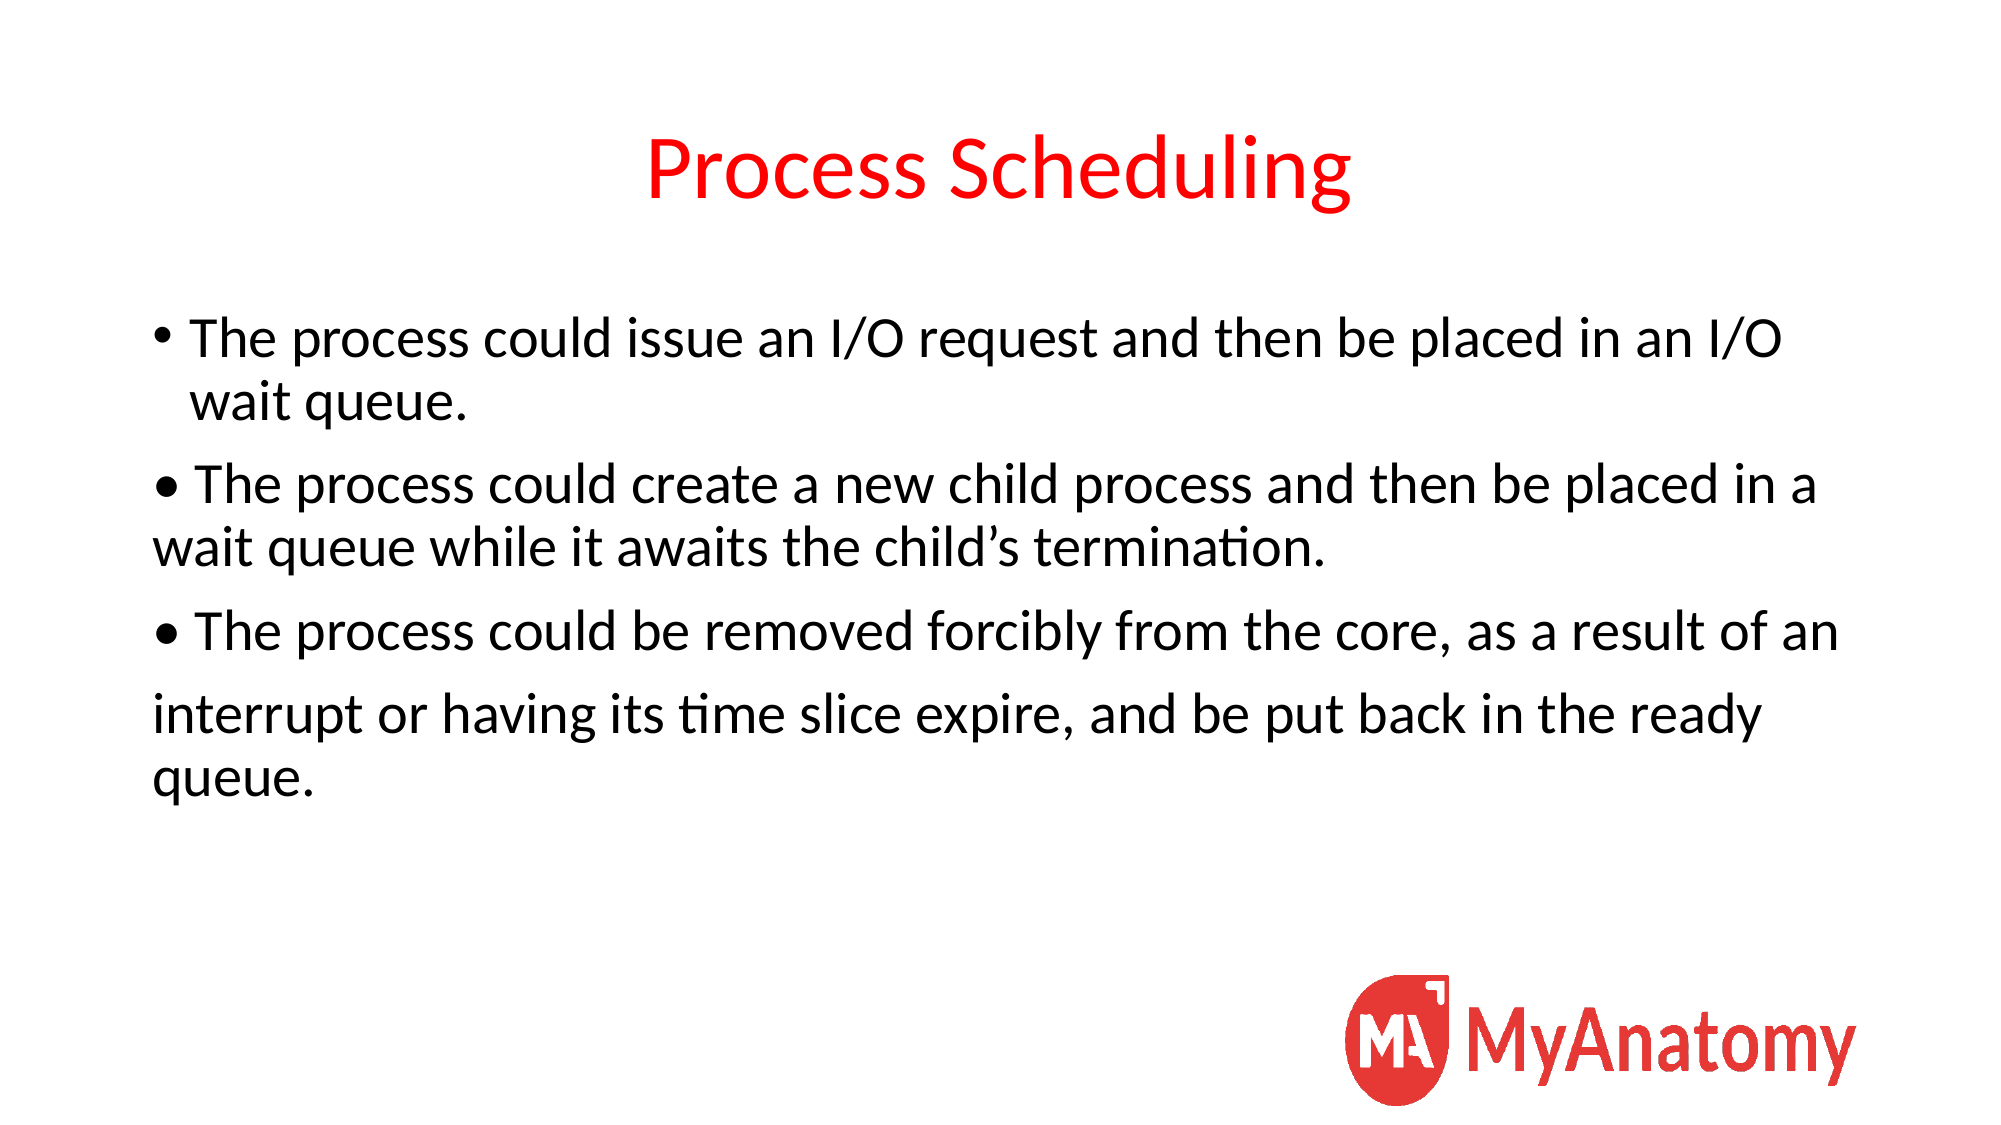

# Process Scheduling
The process could issue an I/O request and then be placed in an I/O wait queue.
• The process could create a new child process and then be placed in a wait queue while it awaits the child’s termination.
• The process could be removed forcibly from the core, as a result of an
interrupt or having its time slice expire, and be put back in the ready queue.